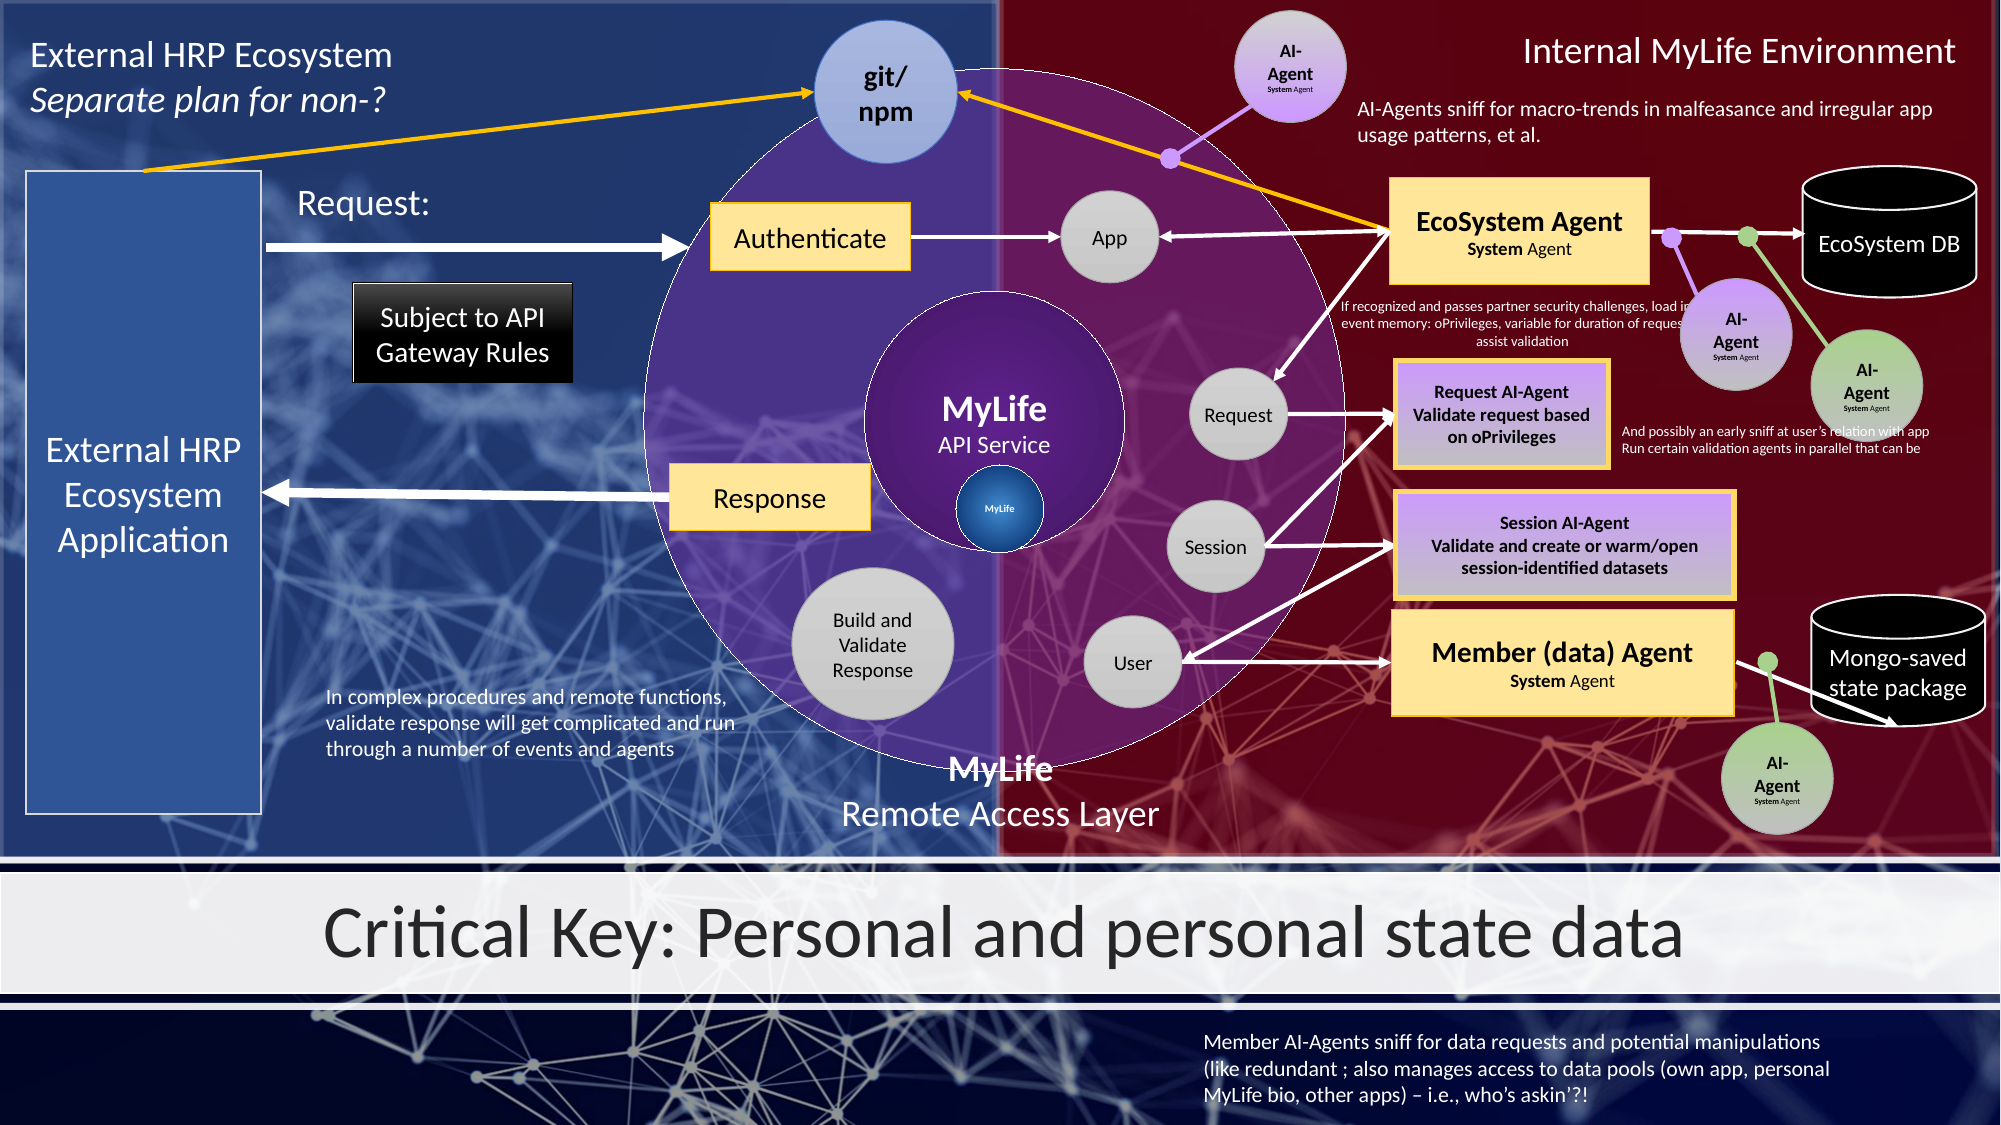

External HRP Ecosystem
Separate plan for non-?
Internal MyLife Environment
AI-Agent
System Agent
git/
npm

AI-Agents sniff for macro-trends in malfeasance and irregular app usage patterns, et al.
EcoSystem DB
Request:
External HRP Ecosystem Application
EcoSystem Agent
System Agent
App
Authenticate
AI-Agent
System Agent
Subject to API Gateway Rules
If recognized and passes partner security challenges, load into event memory: oPrivileges, variable for duration of request to assist validation
MyLife
API Service
AI-Agent
System Agent
Request AI-Agent
Validate request based on oPrivileges
Request
And possibly an early sniff at user’s relation with app
Run certain validation agents in parallel that can be
Response
MyLife
Session AI-Agent
Validate and create or warm/open session-identified datasets
Session
Build and Validate Response
Mongo-saved state package
Member (data) Agent
System Agent
User
In complex procedures and remote functions, validate response will get complicated and run through a number of events and agents
AI-Agent
System Agent
MyLife
Remote Access Layer
# Critical Key: Personal and personal state data

Member AI-Agents sniff for data requests and potential manipulations (like redundant ; also manages access to data pools (own app, personal MyLife bio, other apps) – i.e., who’s askin’?!